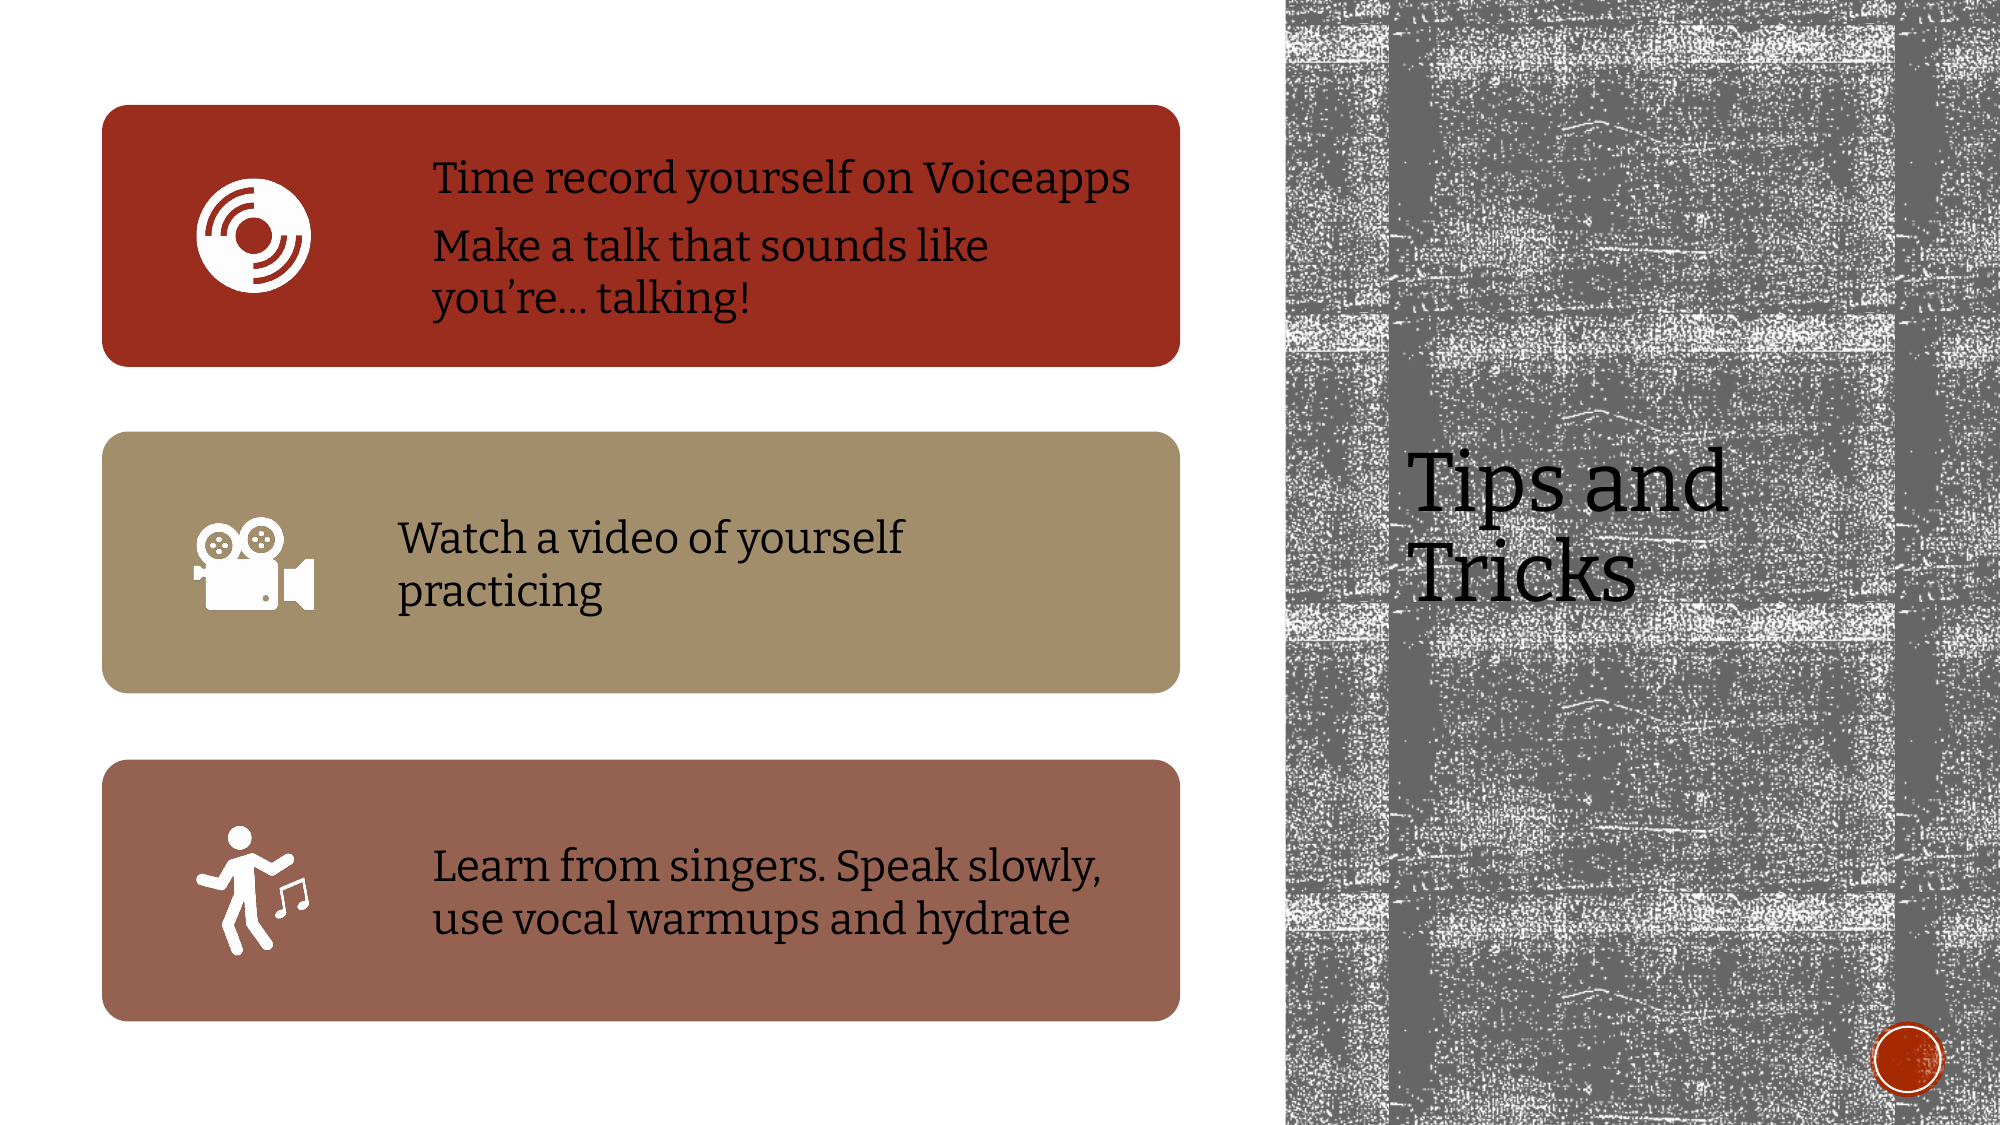

Time record yourself on Voiceapps
Make a talk that sounds like you’re… talking!
Watch a video of yourself practicing
Learn from singers. Speak slowly, use vocal warmups and hydrate
# Tips and Tricks